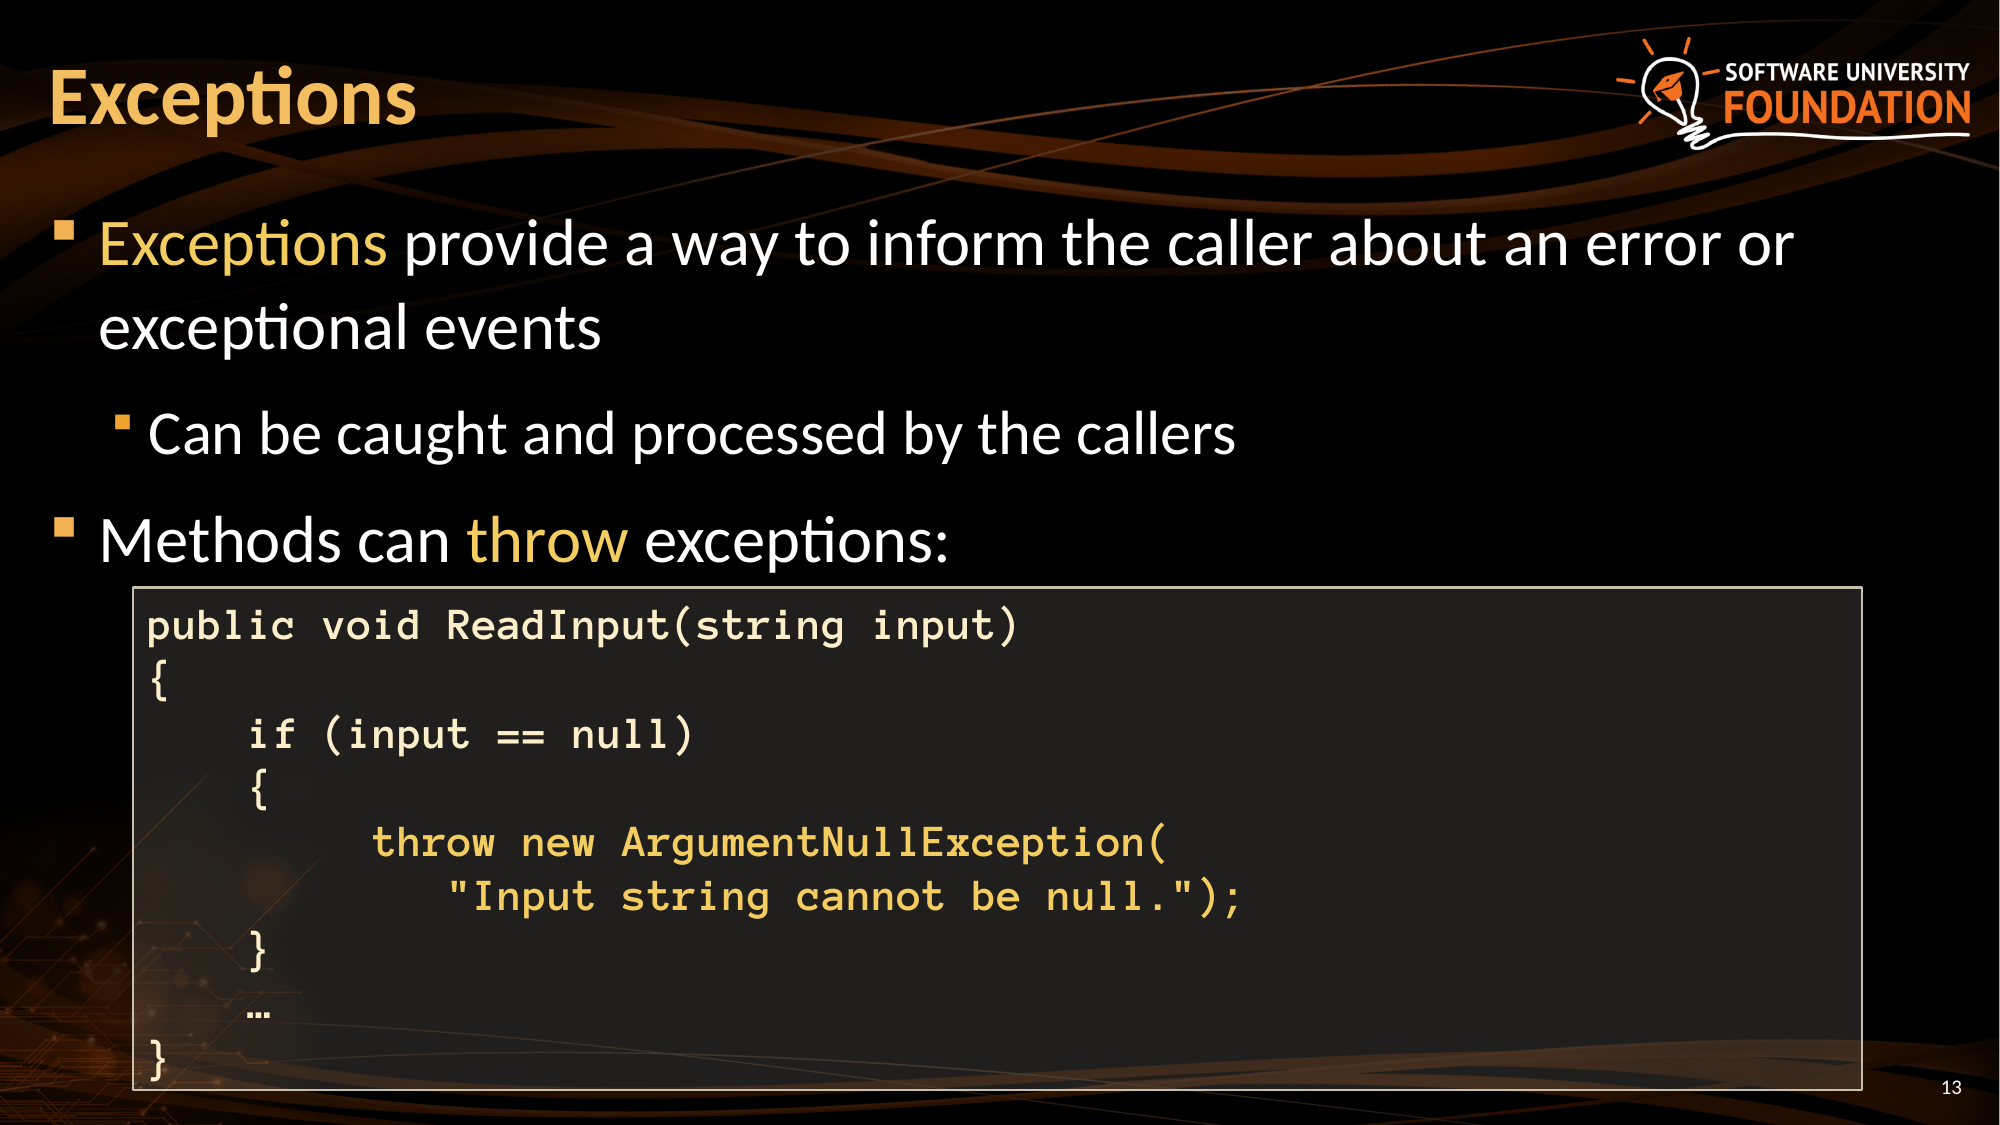

# Exceptions
Exceptions provide a way to inform the caller about an error or exceptional events
Can be caught and processed by the callers
Methods can throw exceptions:
public void ReadInput(string input)
{
    if (input == null)
    {
         throw new ArgumentNullException(
		"Input string cannot be null.");
    }
    …
}
13